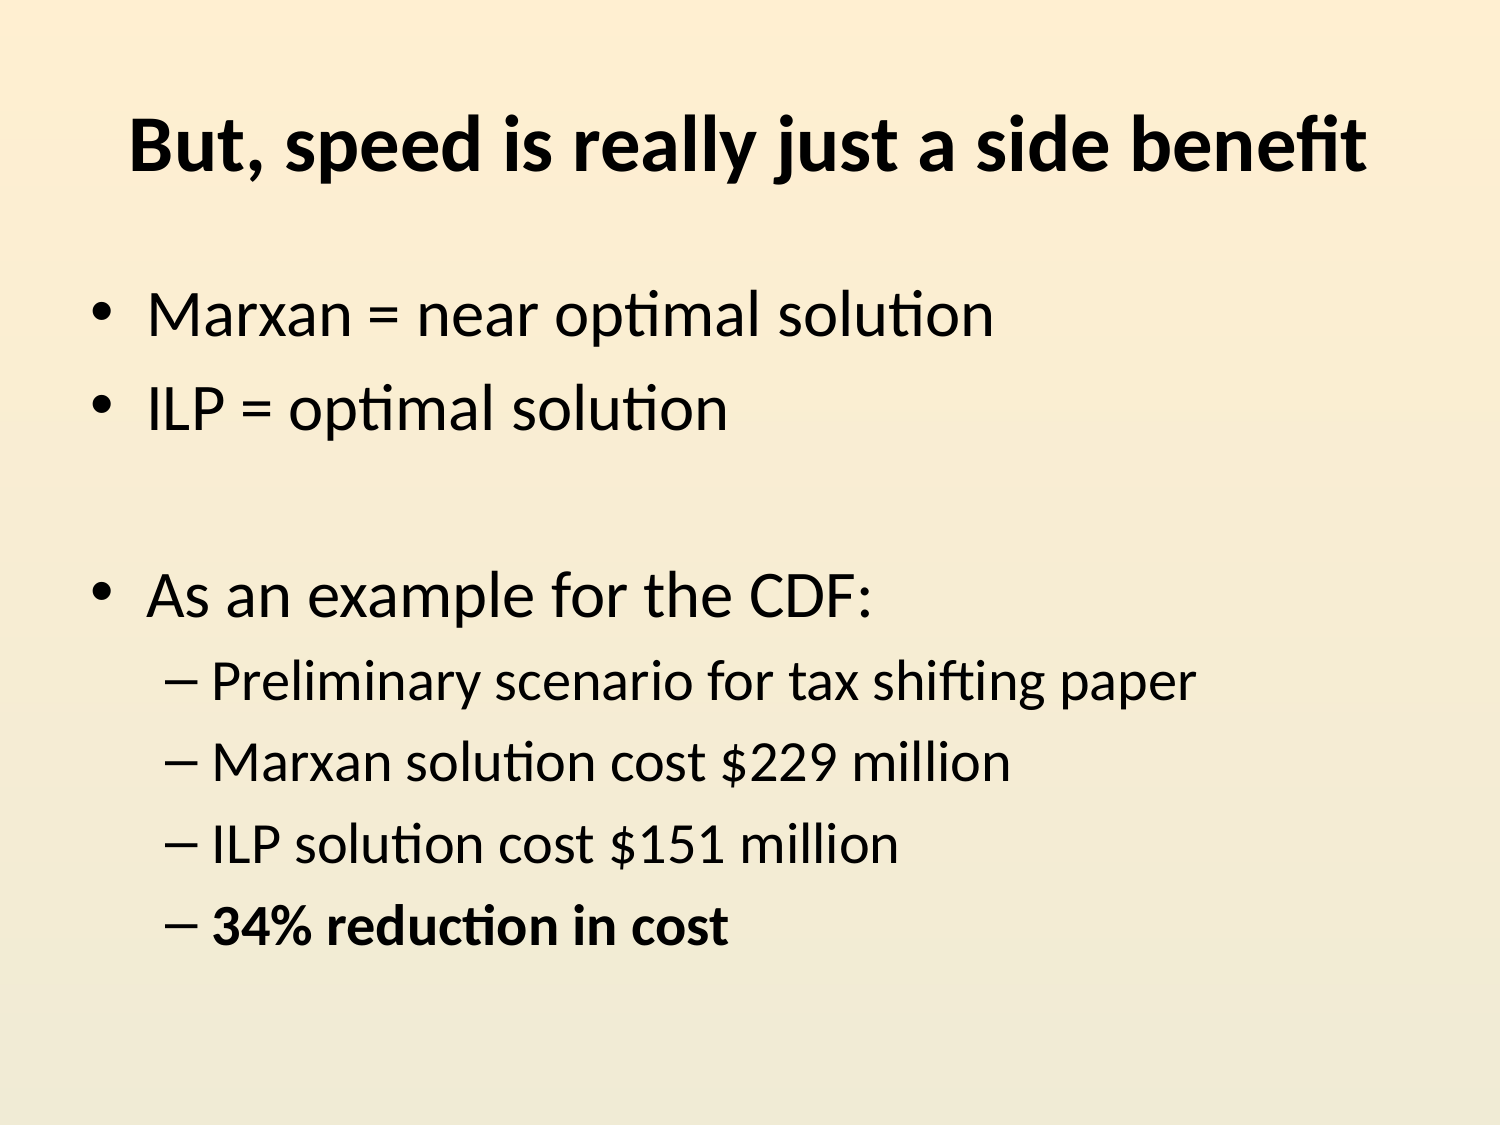

# But, speed is really just a side benefit
Marxan = near optimal solution
ILP = optimal solution

As an example for the CDF:
Preliminary scenario for tax shifting paper
Marxan solution cost $229 million
ILP solution cost $151 million
34% reduction in cost